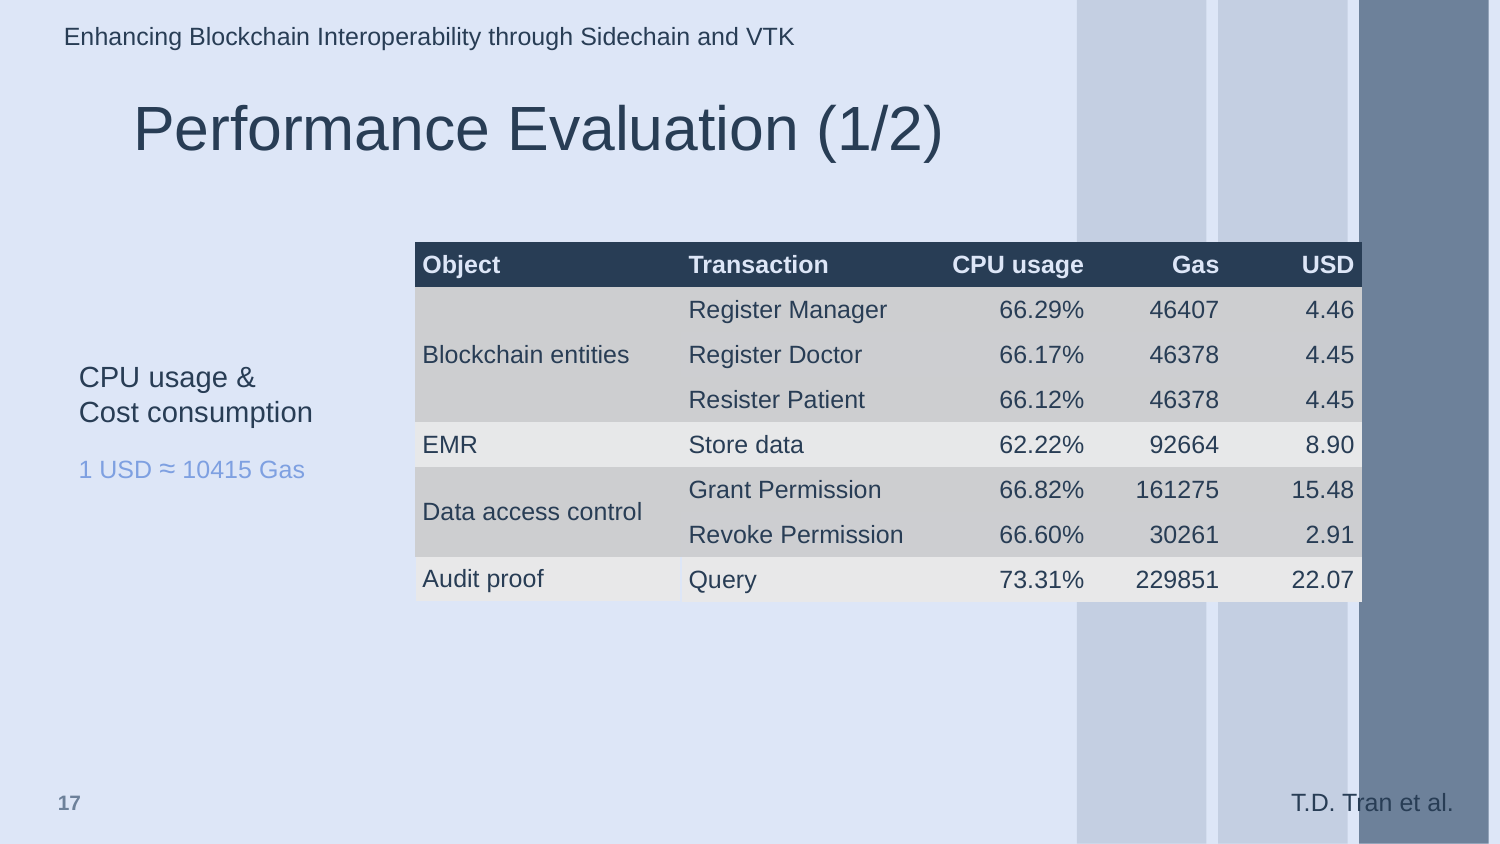

# Performance Evaluation (1/2)
| Object | Transaction | CPU usage | Gas | USD |
| --- | --- | --- | --- | --- |
| Blockchain entities | Register Manager | 66.29% | 46407 | 4.46 |
|  | Register Doctor | 66.17% | 46378 | 4.45 |
|  | Resister Patient | 66.12% | 46378 | 4.45 |
| EMR | Store data | 62.22% | 92664 | 8.90 |
| Data access control | Grant Permission | 66.82% | 161275 | 15.48 |
|  | Revoke Permission | 66.60% | 30261 | 2.91 |
| Audit proof | Query | 73.31% | 229851 | 22.07 |
CPU usage &
Cost consumption
1 USD ≈ 10415 Gas
17